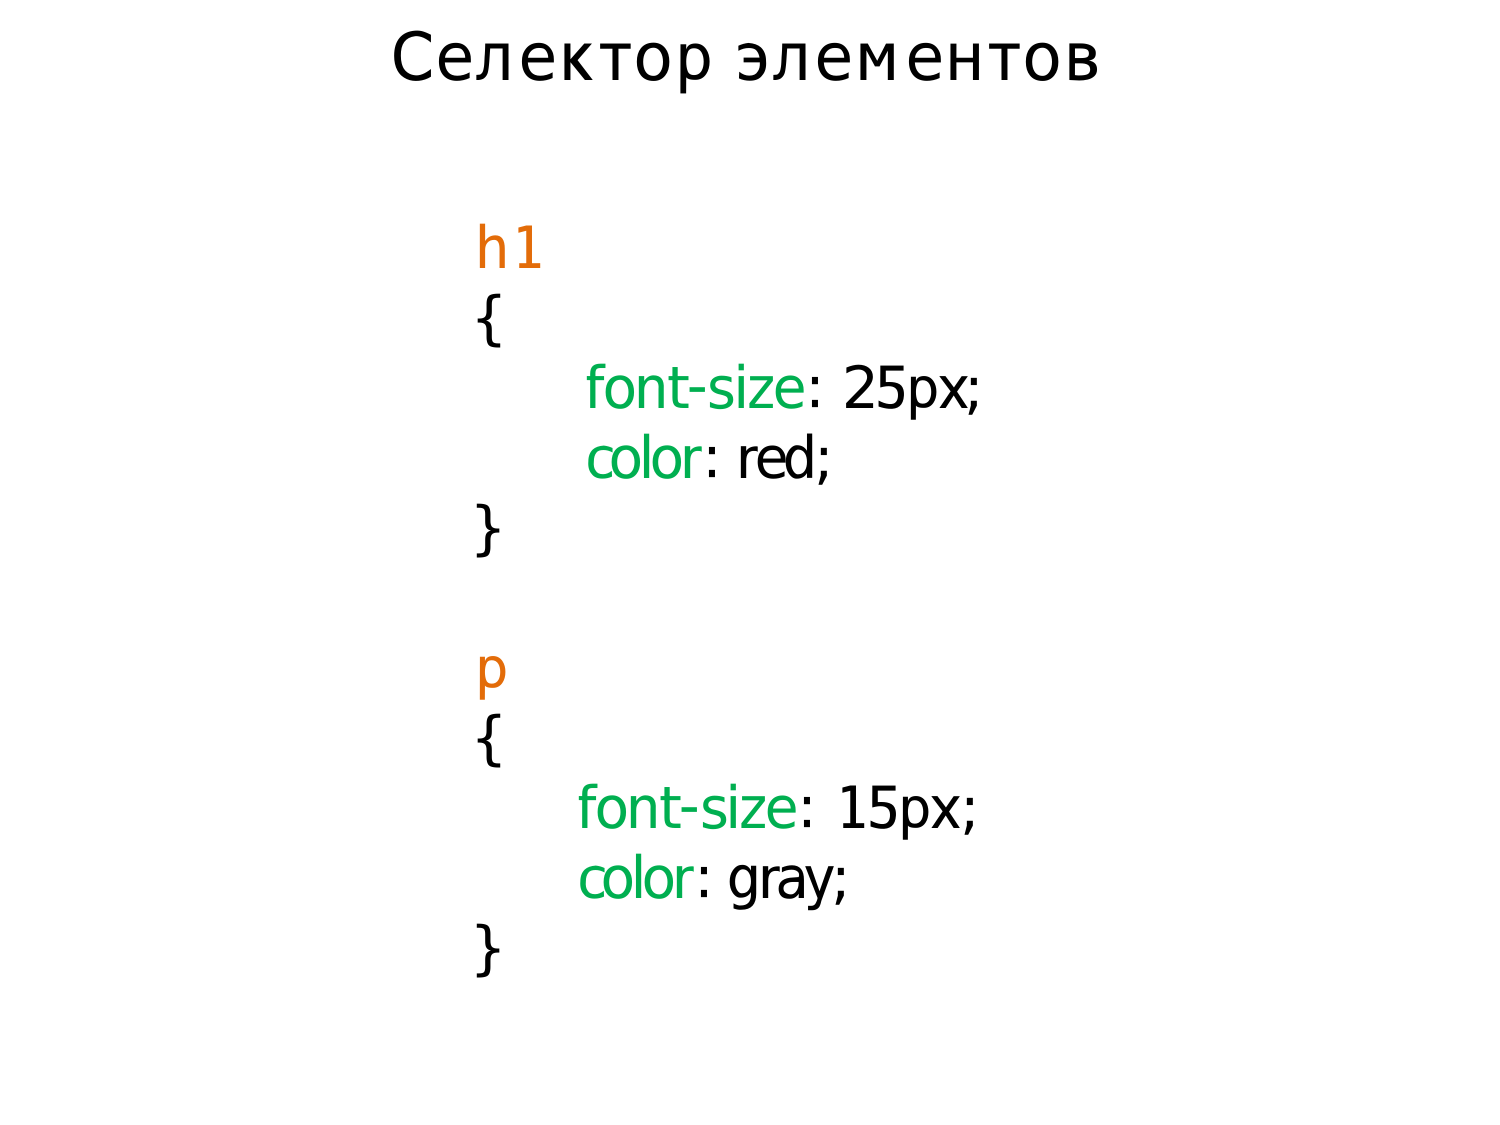

Селектор элементов
h1
{
font-size: 25px;  color: red;
}

p
{
font-size: 15px;  color: gray;
}